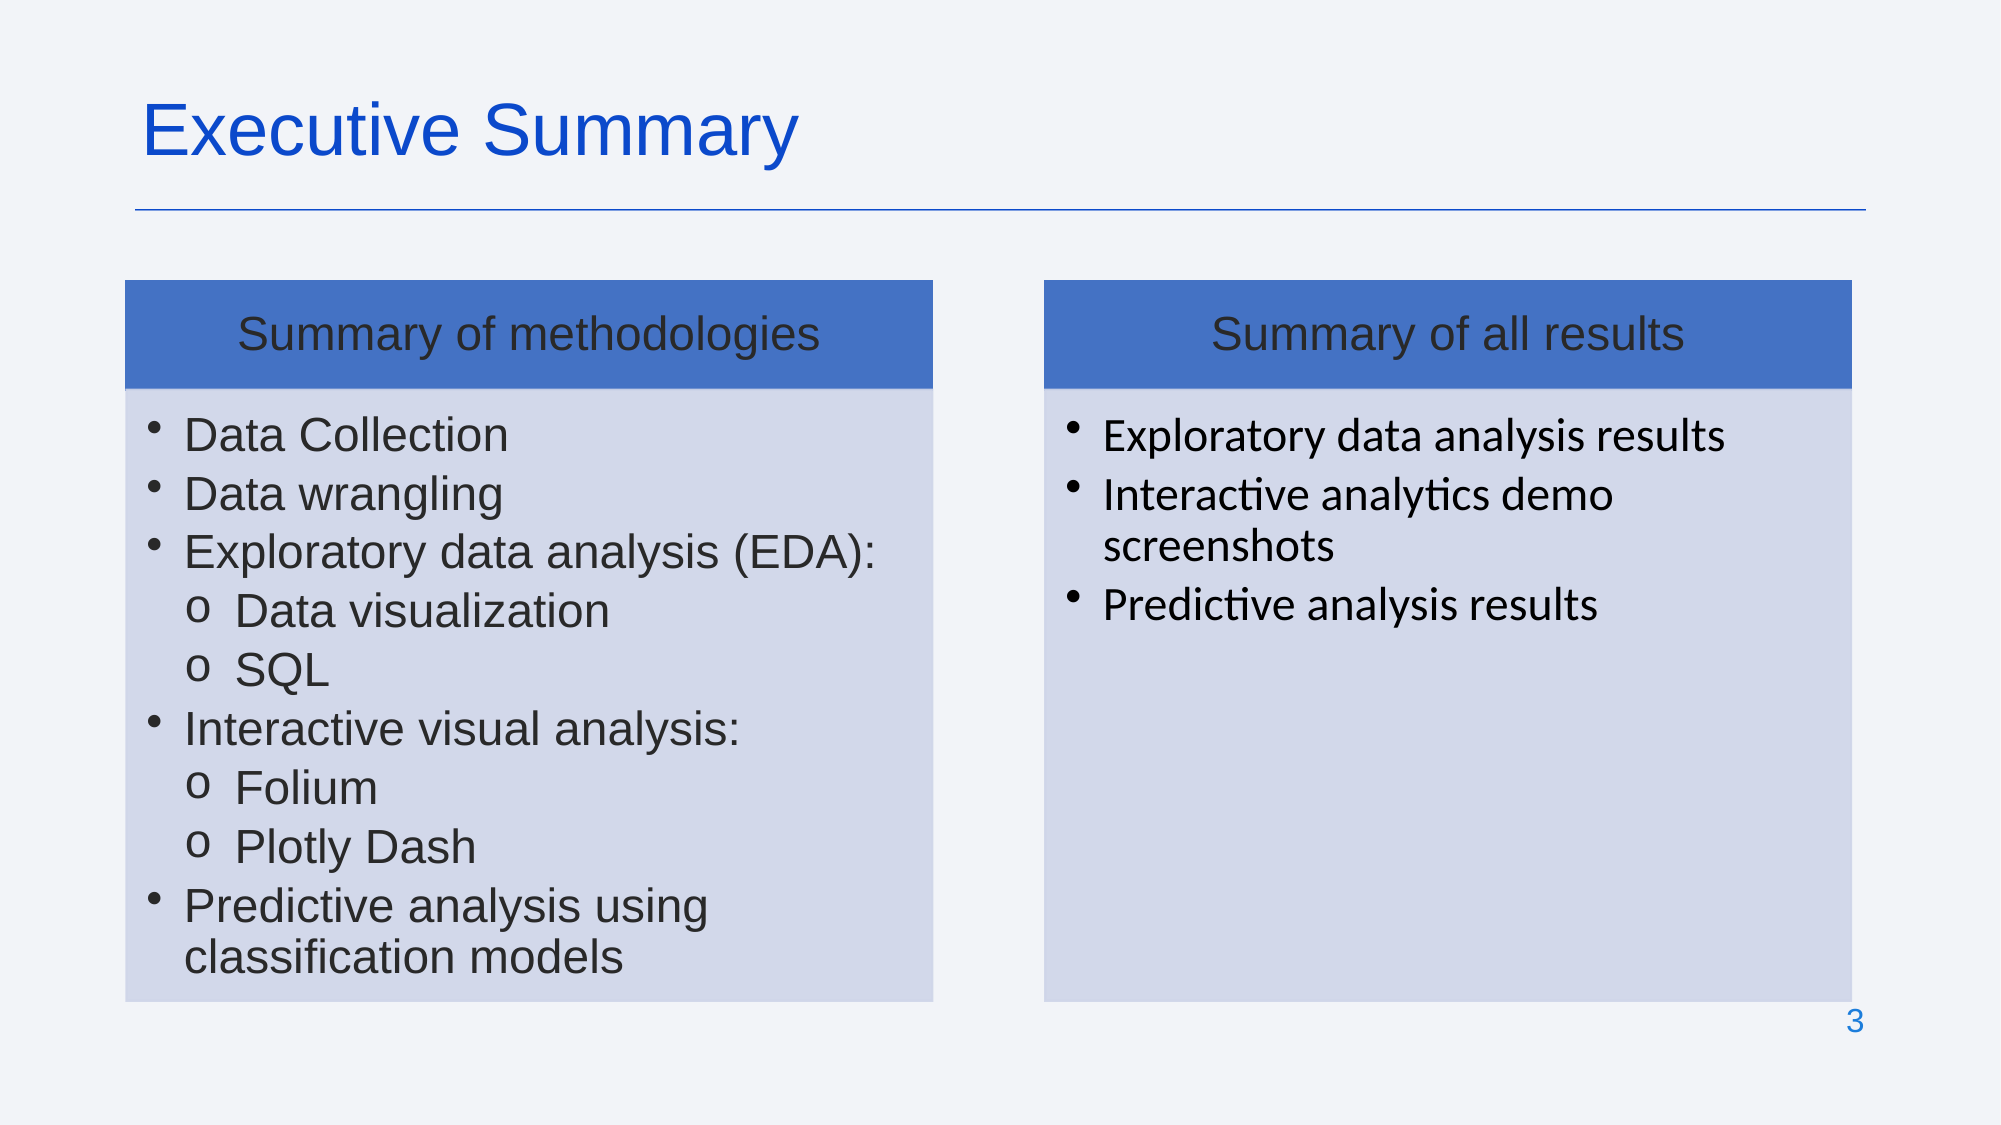

Executive Summary
Summary of methodologies
Data Collection
Data wrangling
Exploratory data analysis (EDA):
 Data visualization
 SQL
Interactive visual analysis:
 Folium
 Plotly Dash
Predictive analysis using classification models
Summary of all results
Exploratory data analysis results
Interactive analytics demo screenshots
Predictive analysis results
3